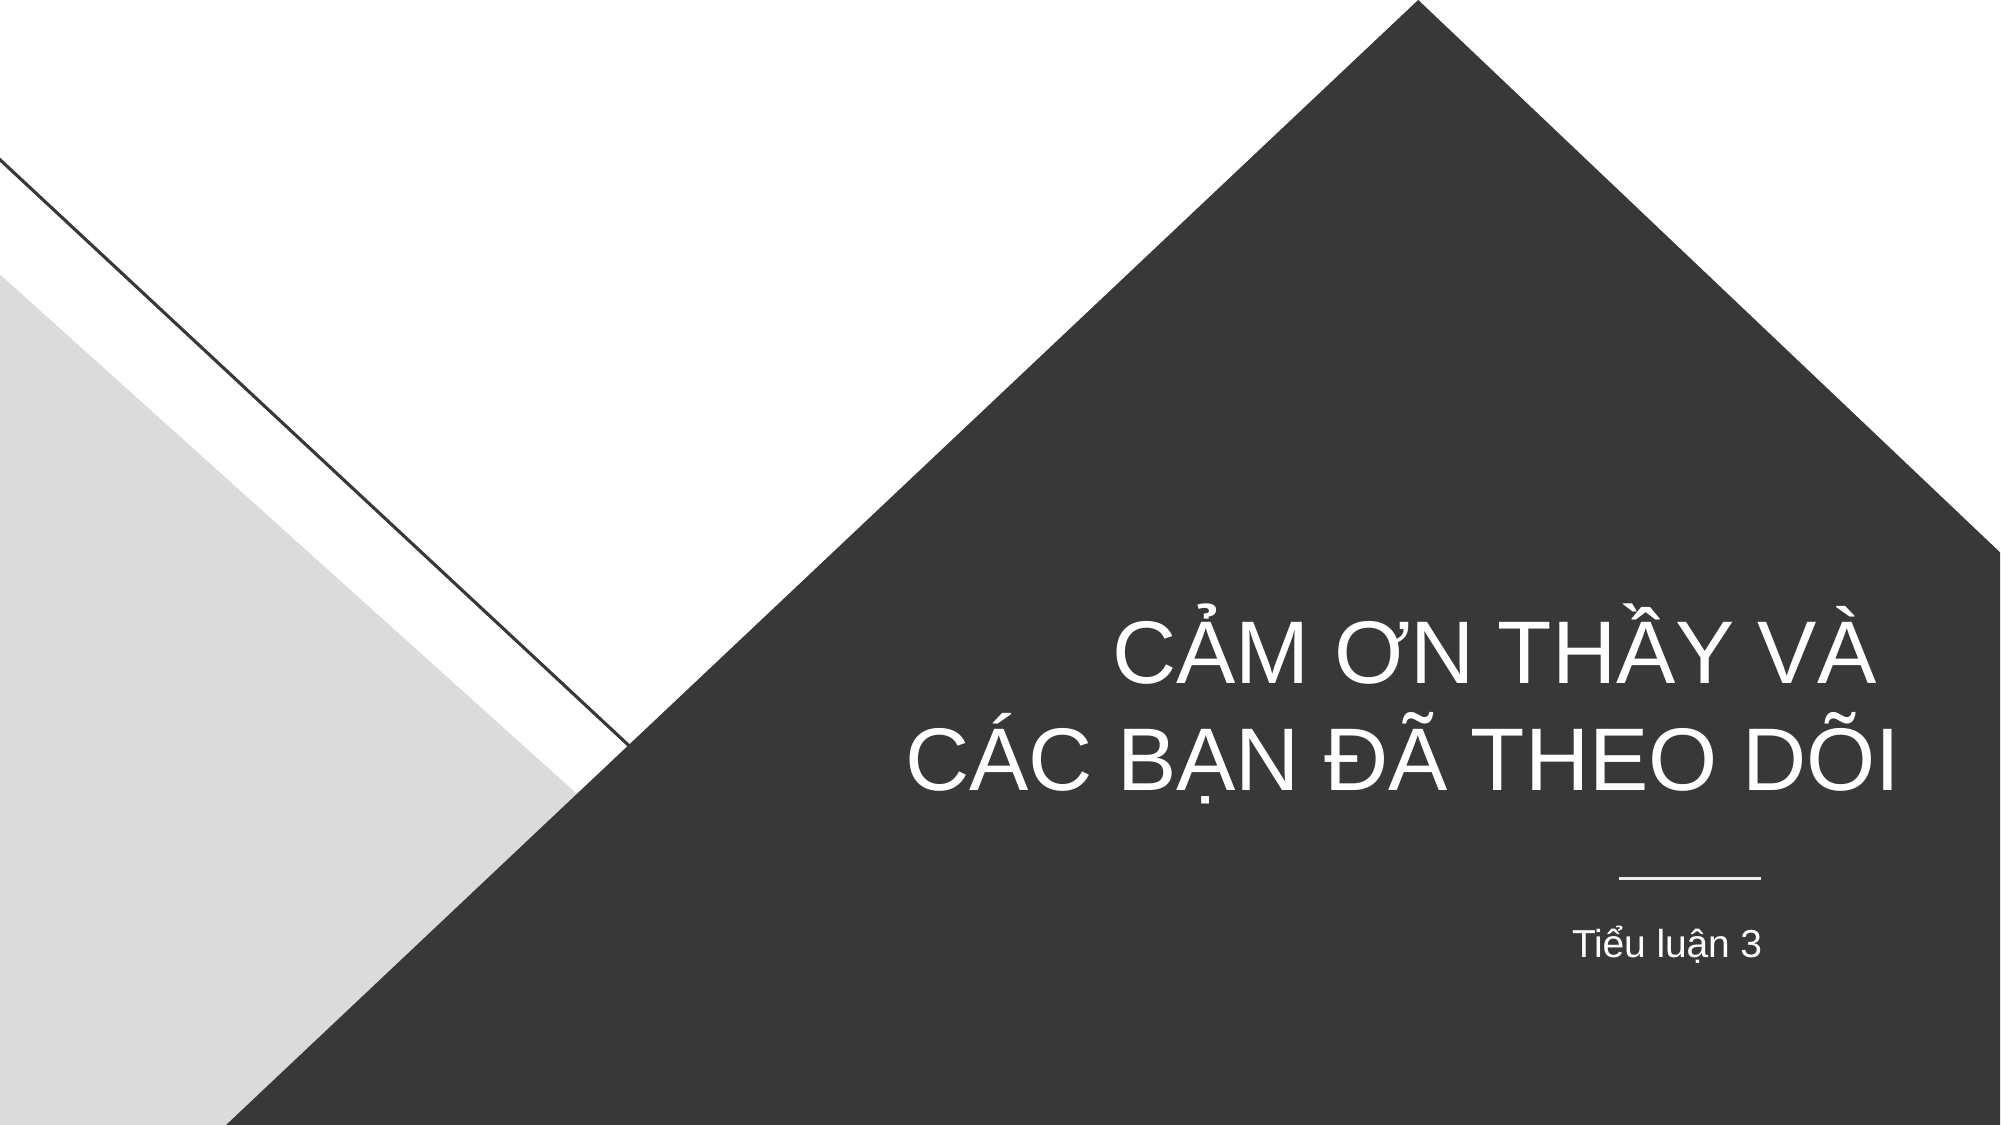

# CẢM ƠN THẦY VÀ CÁC BẠN ĐÃ THEO DÕI
Tiểu luận 3